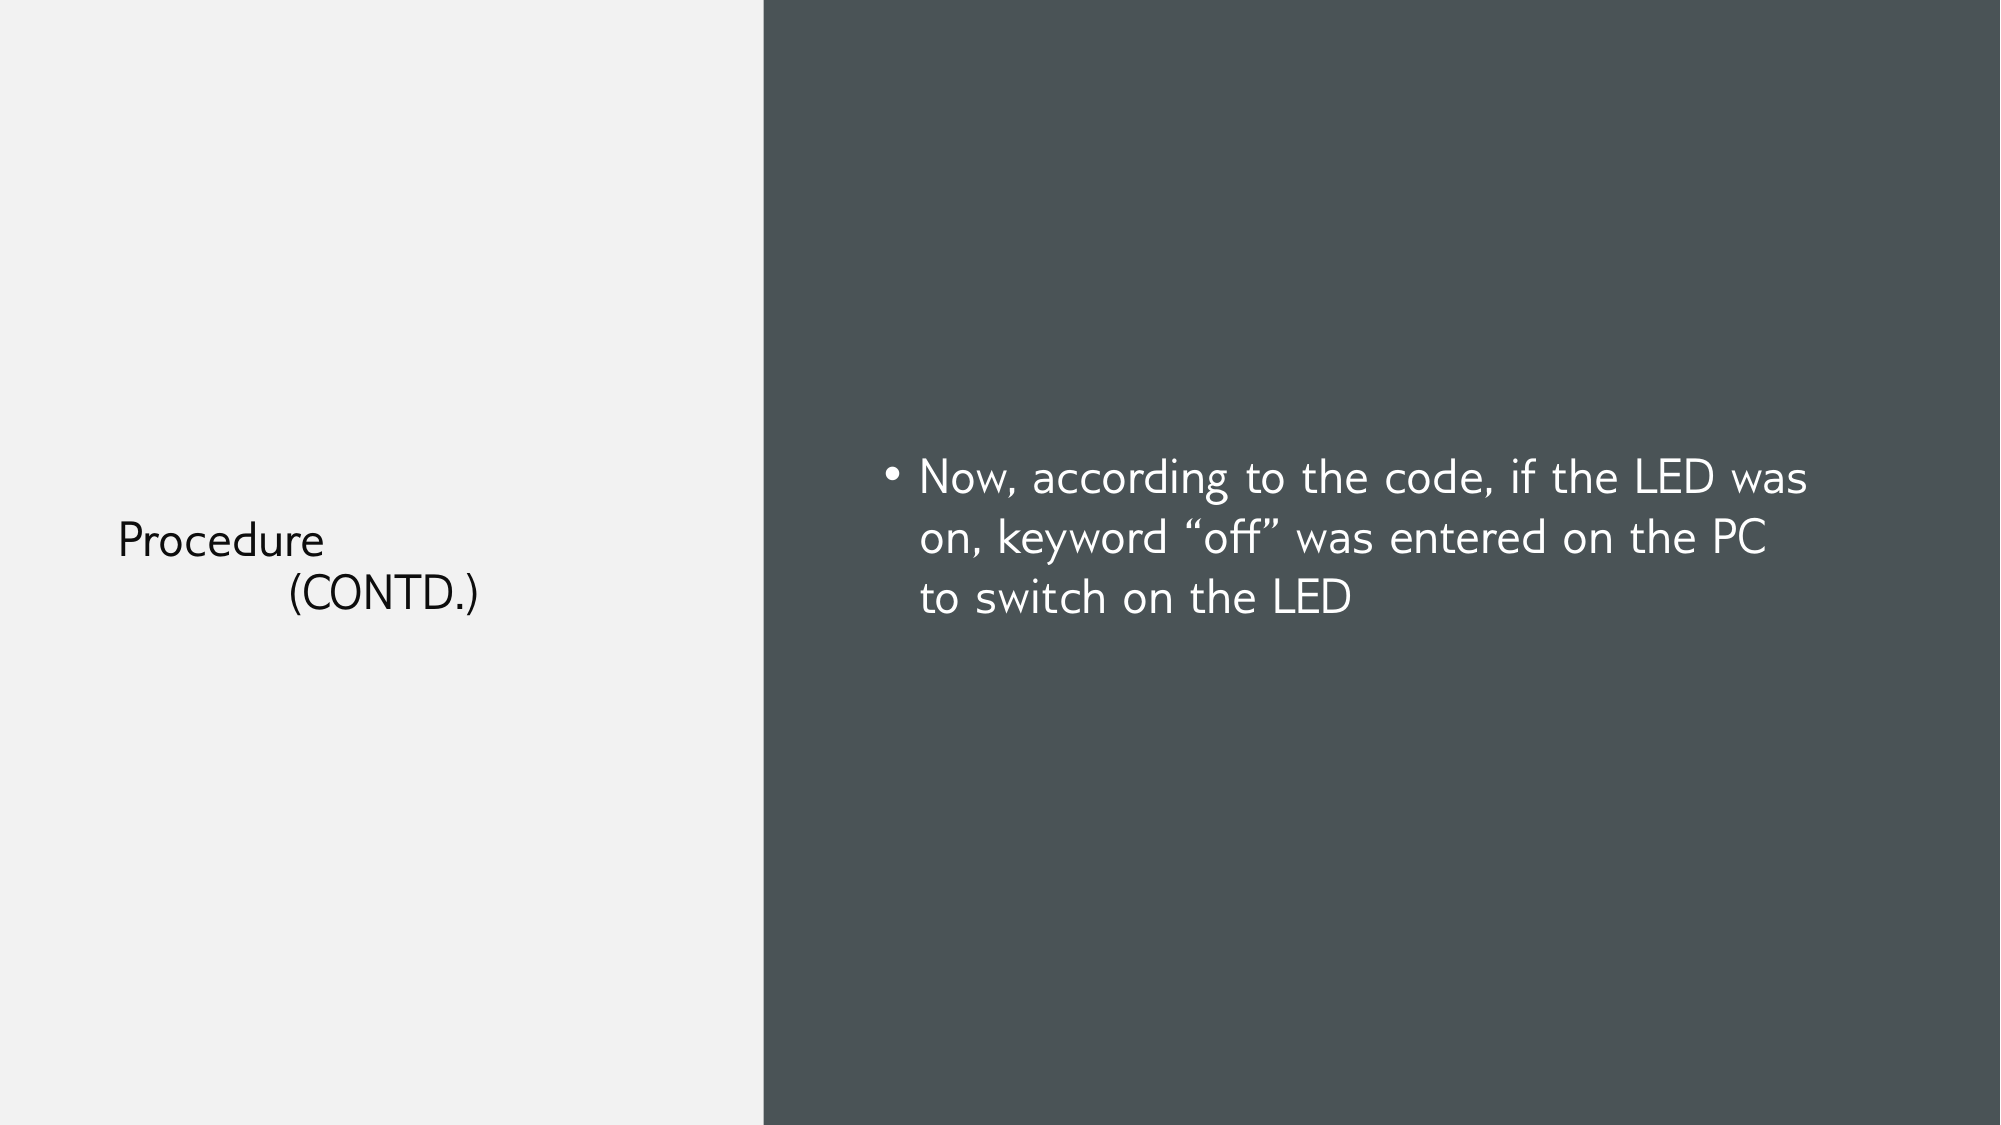

Now, according to the code, if the LED was on, keyword “off” was entered on the PC to switch on the LED

Procedure
(CONTD.)